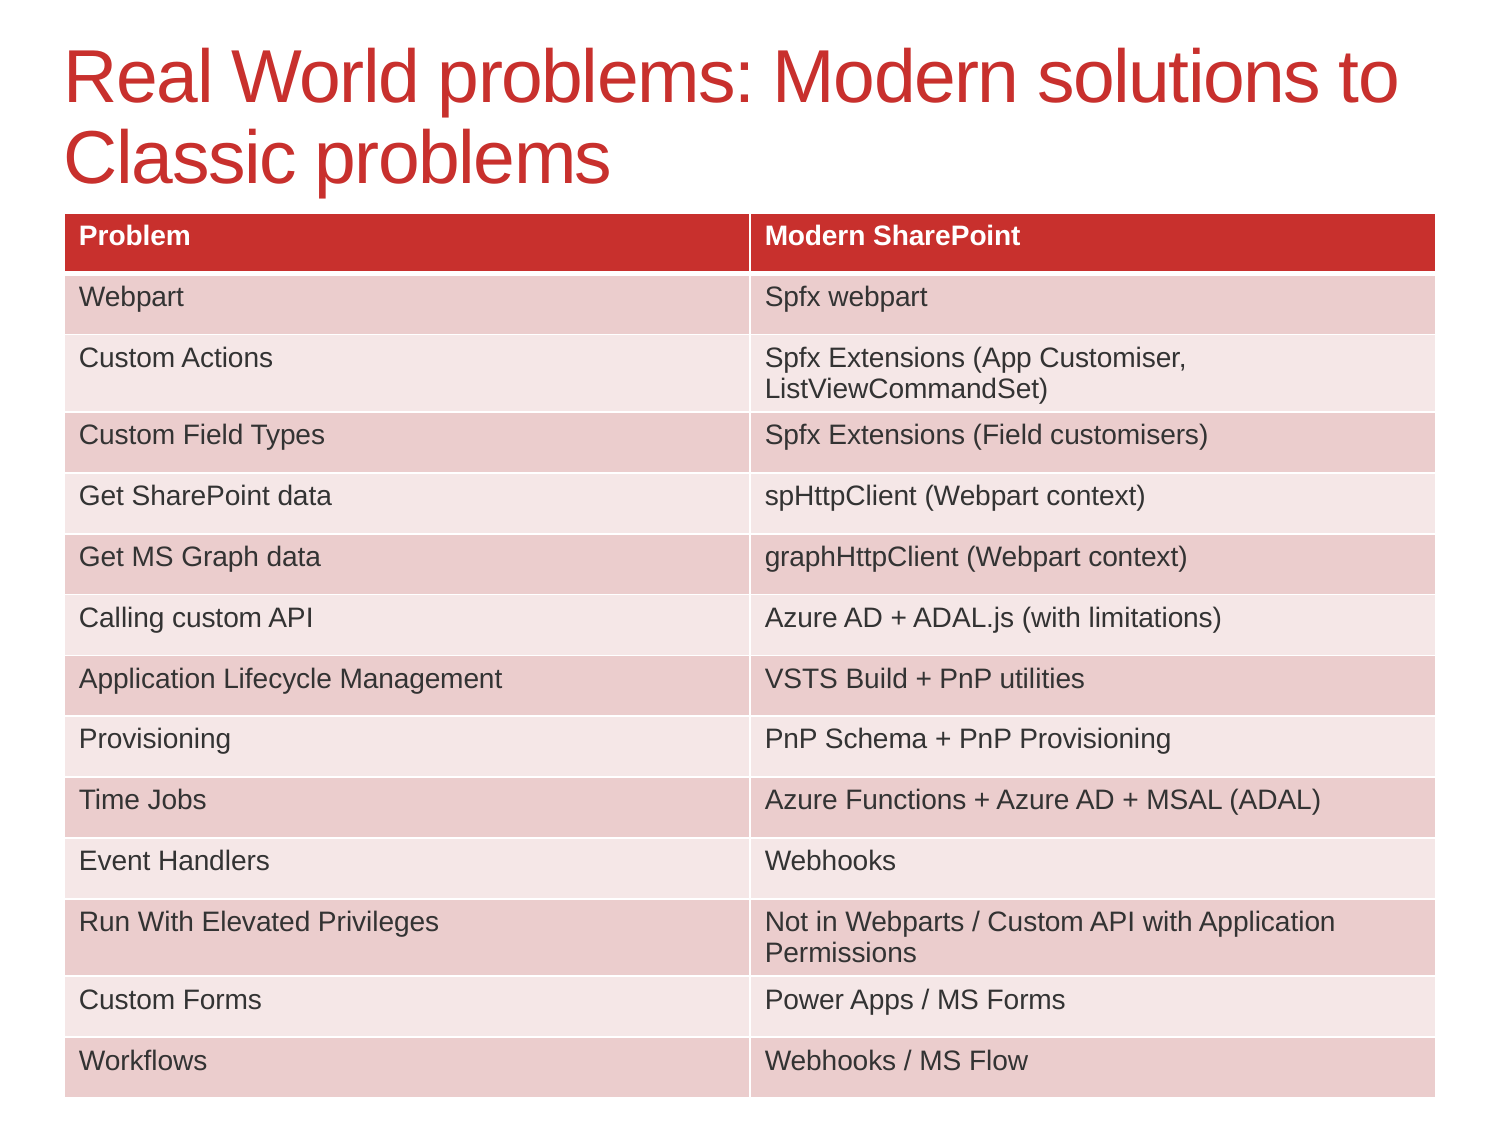

# Real World problems: Modern solutions to Classic problems
| Problem | Modern SharePoint |
| --- | --- |
| Webpart | Spfx webpart |
| Custom Actions | Spfx Extensions (App Customiser, ListViewCommandSet) |
| Custom Field Types | Spfx Extensions (Field customisers) |
| Get SharePoint data | spHttpClient (Webpart context) |
| Get MS Graph data | graphHttpClient (Webpart context) |
| Calling custom API | Azure AD + ADAL.js (with limitations) |
| Application Lifecycle Management | VSTS Build + PnP utilities |
| Provisioning | PnP Schema + PnP Provisioning |
| Time Jobs | Azure Functions + Azure AD + MSAL (ADAL) |
| Event Handlers | Webhooks |
| Run With Elevated Privileges | Not in Webparts / Custom API with Application Permissions |
| Custom Forms | Power Apps / MS Forms |
| Workflows | Webhooks / MS Flow |